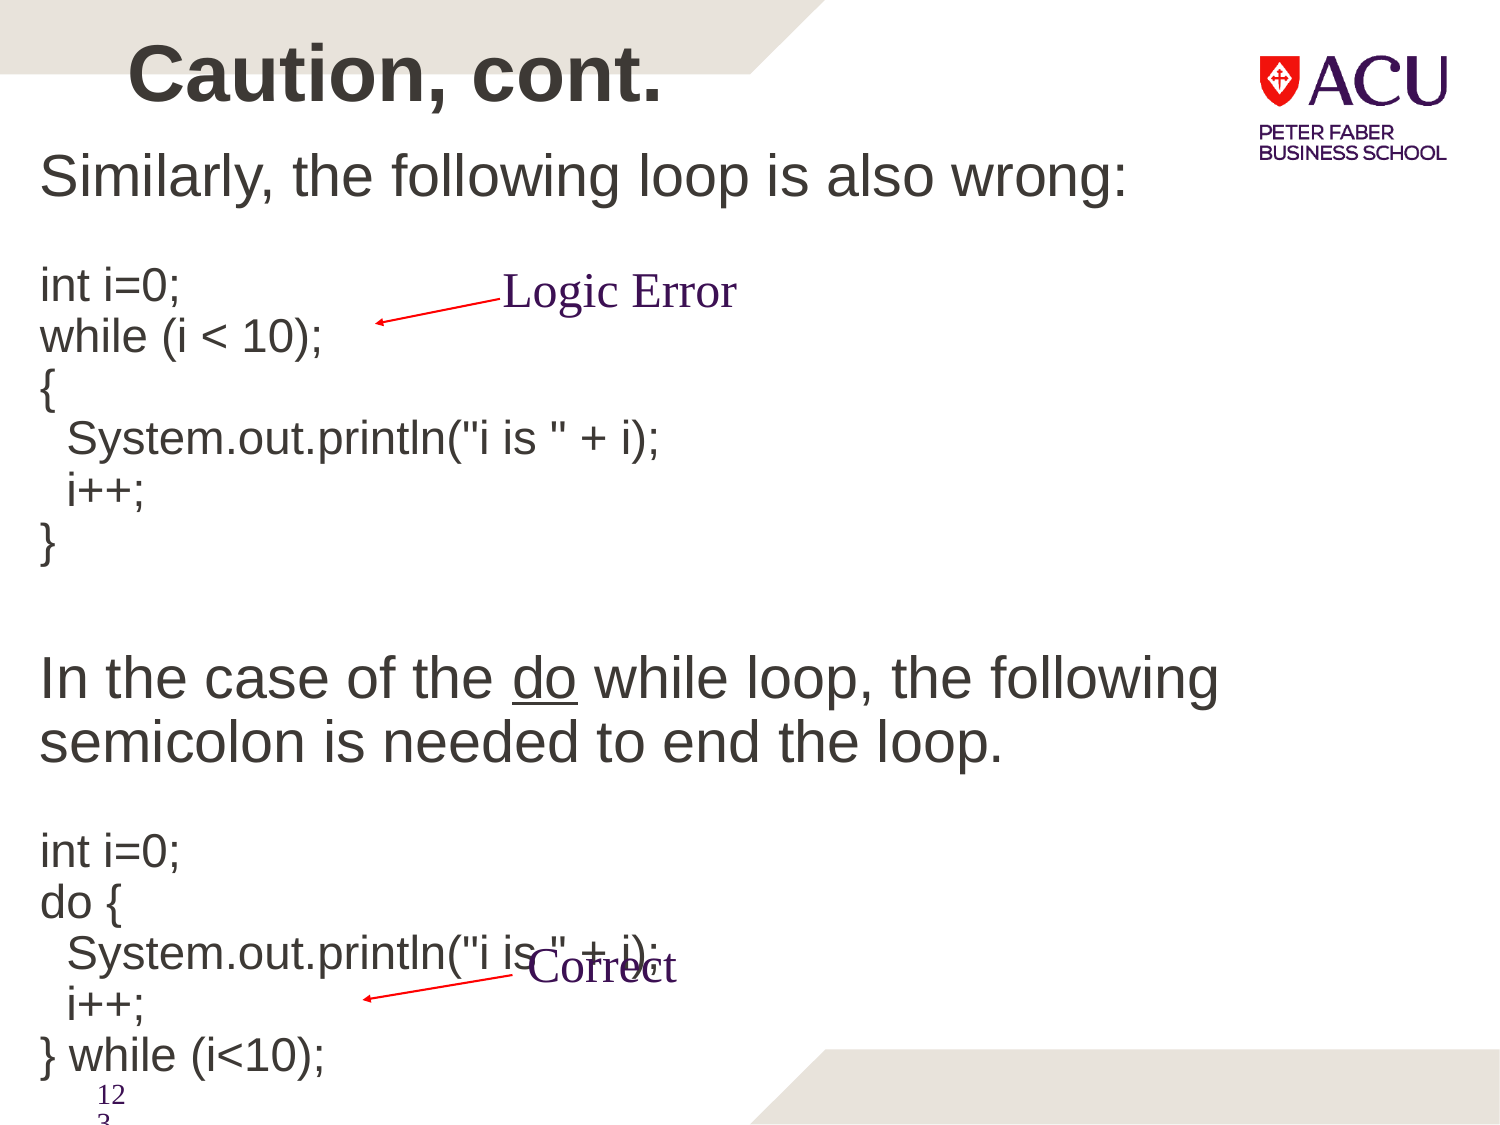

# Caution, cont.
Similarly, the following loop is also wrong:

int i=0;
while (i < 10);
{
  System.out.println("i is " + i);
  i++;
}

In the case of the do while loop, the following semicolon is needed to end the loop.

int i=0;
do {
  System.out.println("i is " + i);
  i++;
} while (i<10);
Logic Error

Correct

123